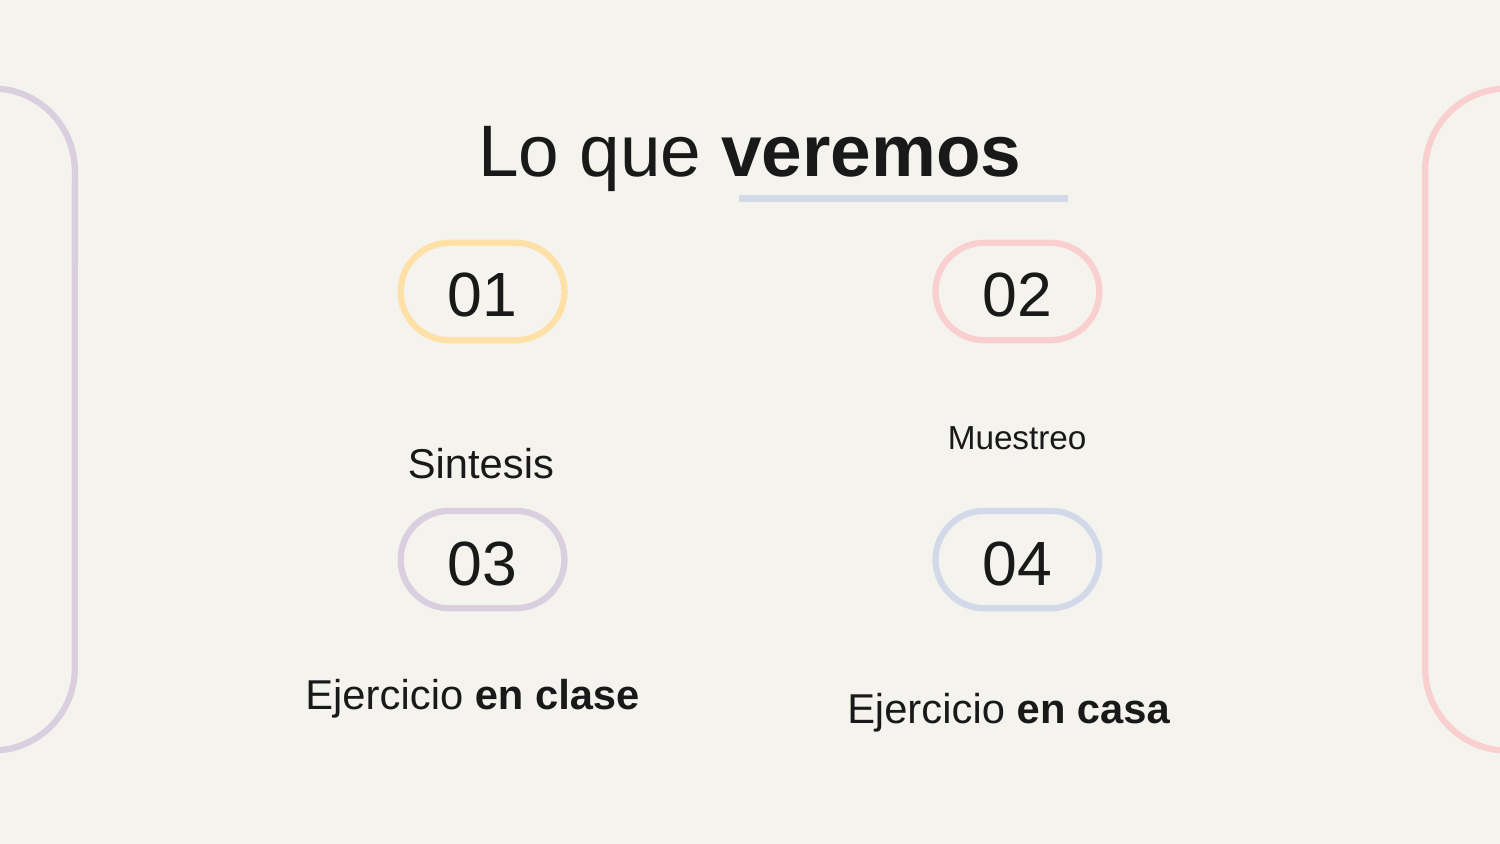

Lo que veremos
01
02

Muestreo
# Sintesis
03
04

Ejercicio en casa
Ejercicio en clase